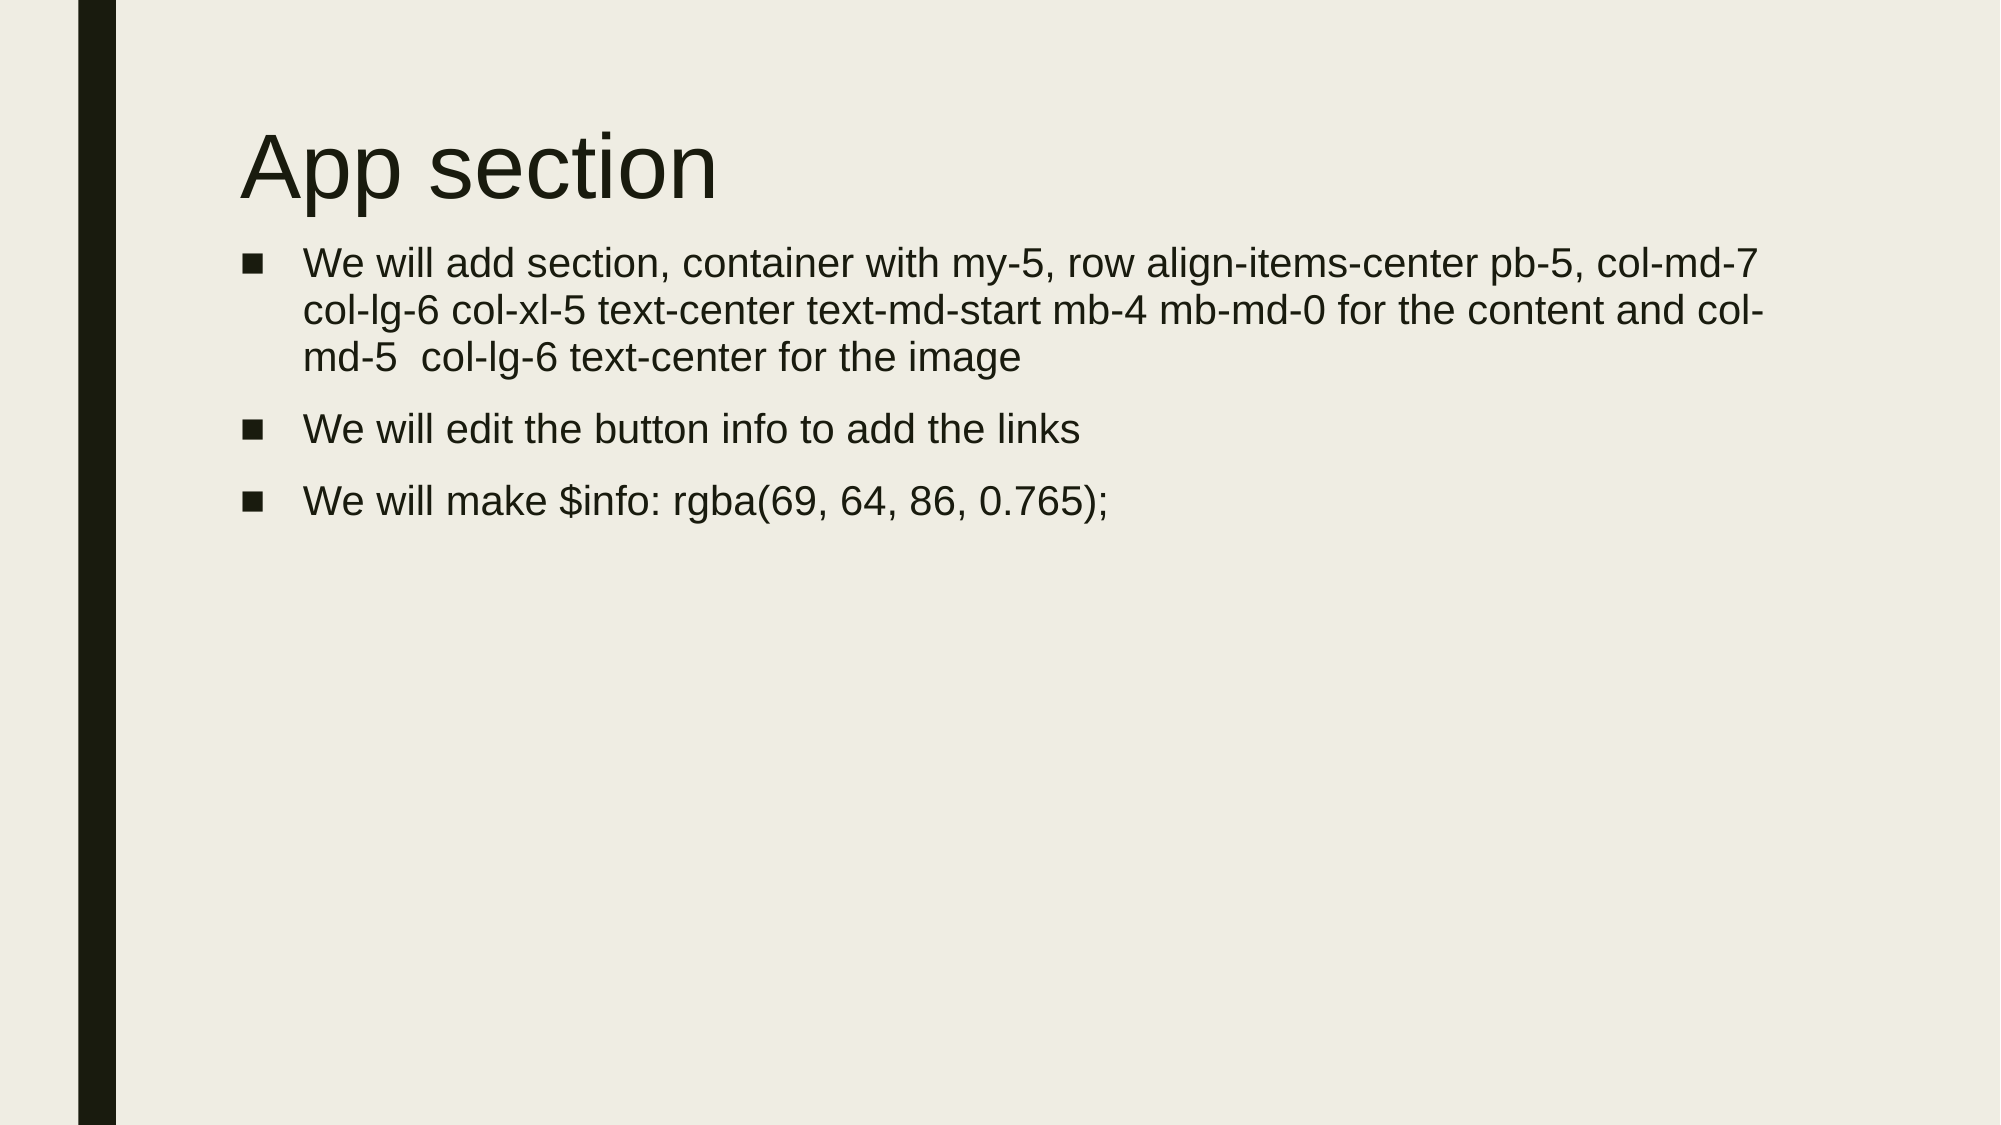

# App section
We will add section, container with my-5, row align-items-center pb-5, col-md-7 col-lg-6 col-xl-5 text-center text-md-start mb-4 mb-md-0 for the content and col-md-5  col-lg-6 text-center for the image
We will edit the button info to add the links
We will make $info: rgba(69, 64, 86, 0.765);